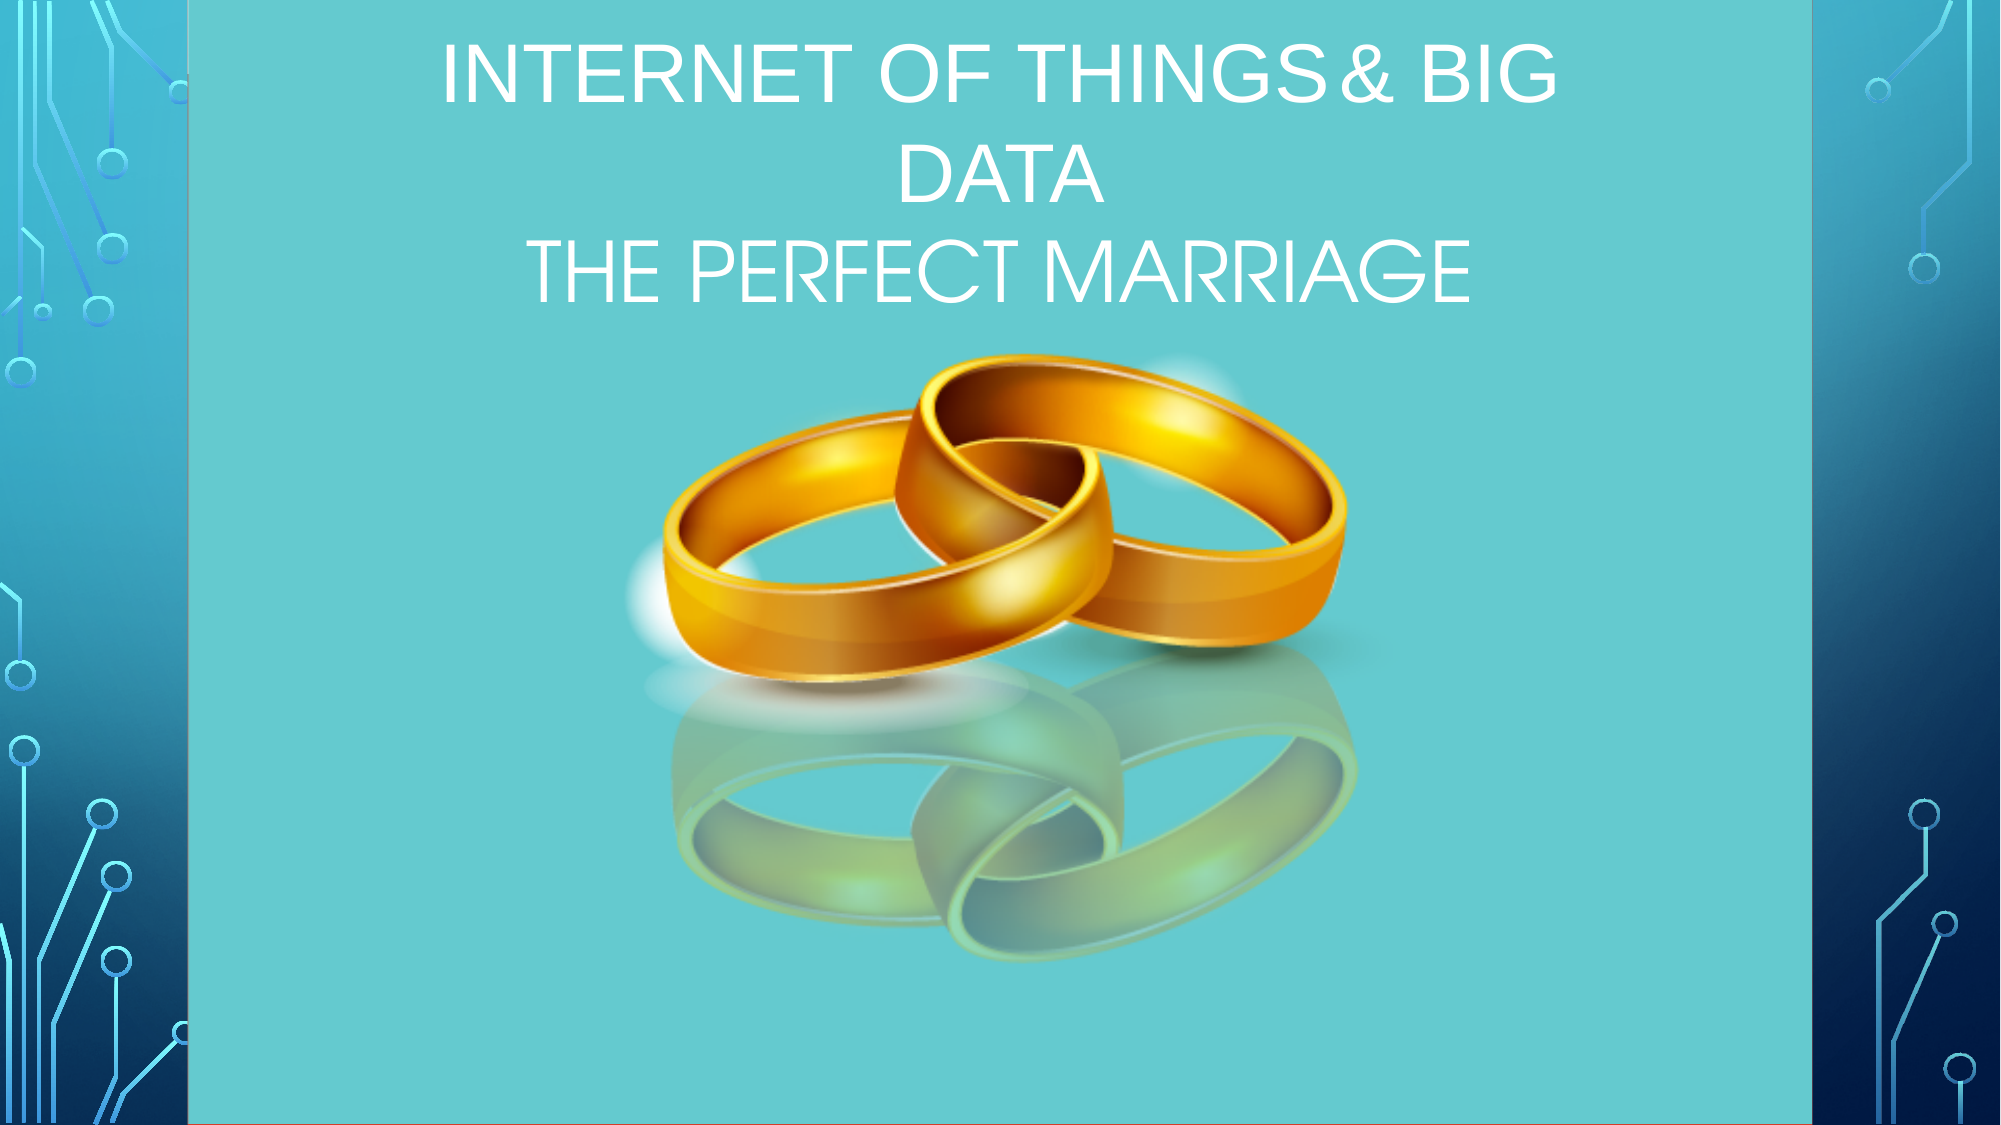

# INTERNET OF THINGS	& BIG DATA
THE	PERFECT MARRIAGE